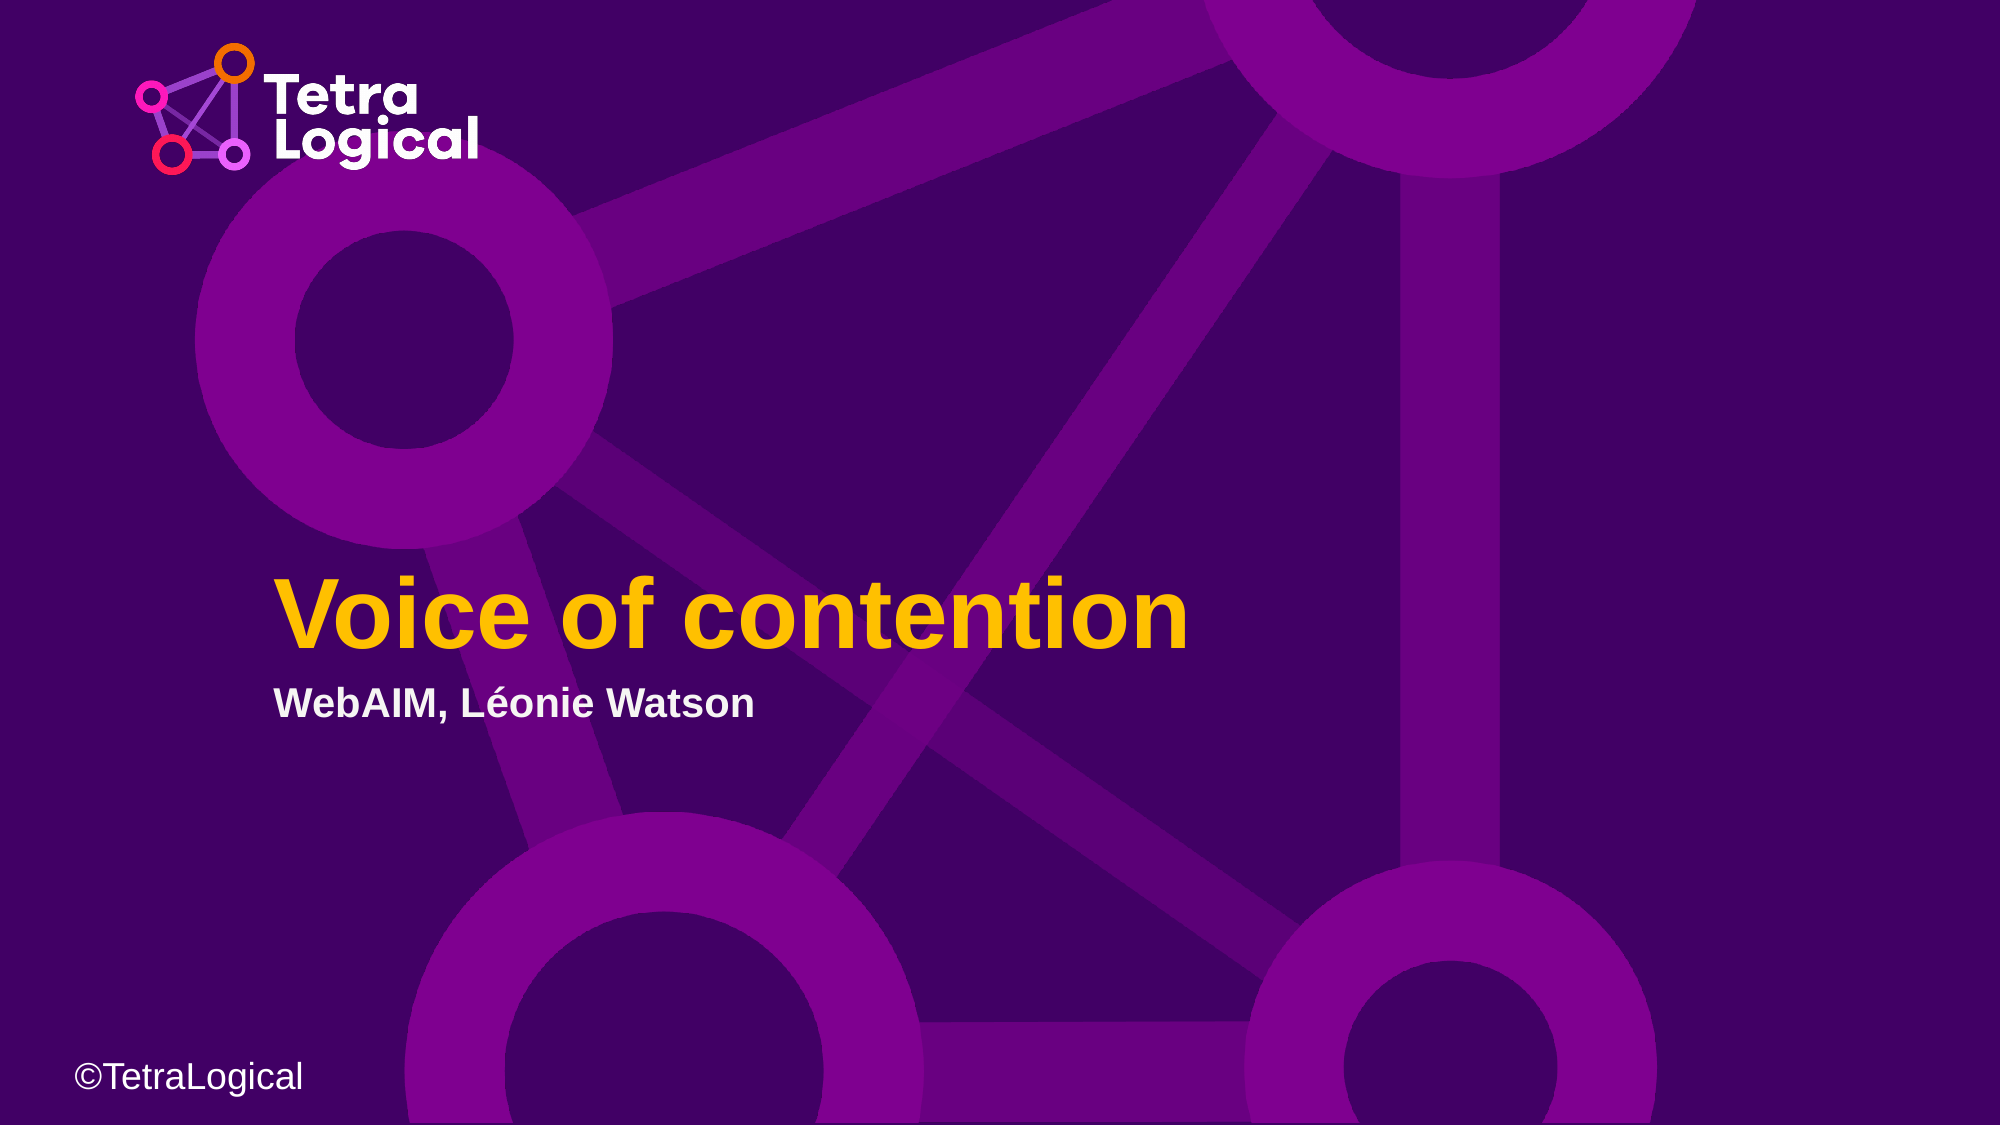

# Voice of contention
WebAIM, Léonie Watson